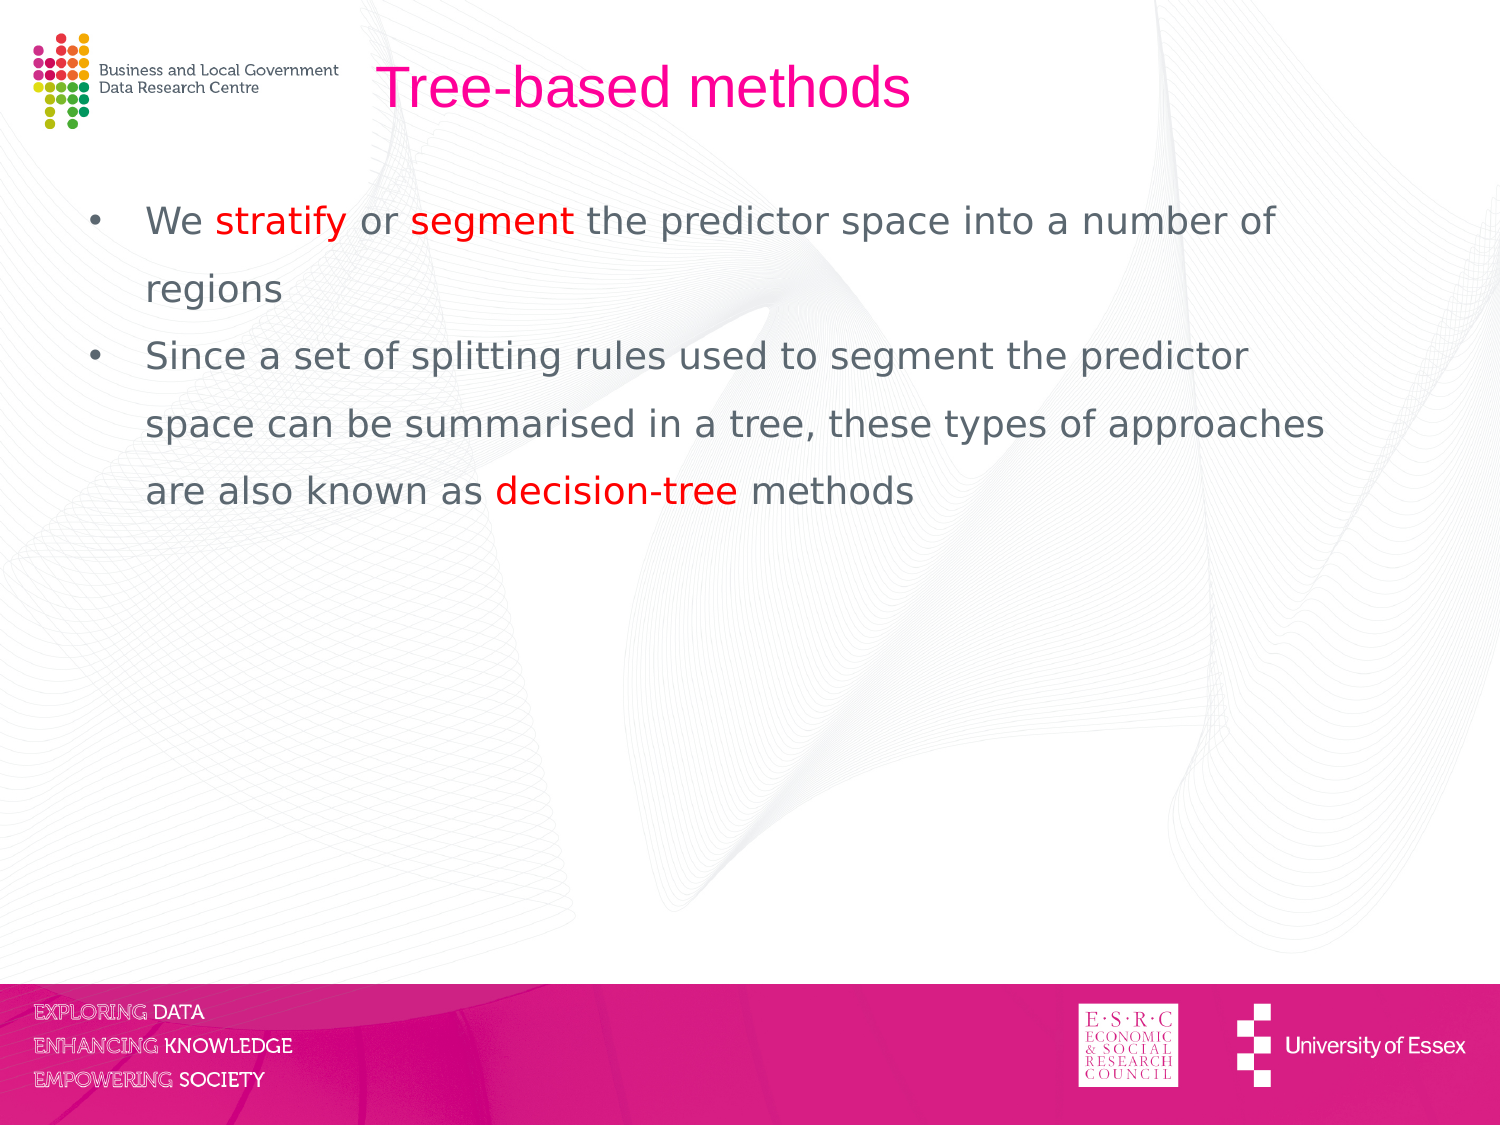

Tree-based methods

We stratify or segment the predictor space into a number of regions
Since a set of splitting rules used to segment the predictor space can be summarised in a tree, these types of approaches are also known as decision-tree methods